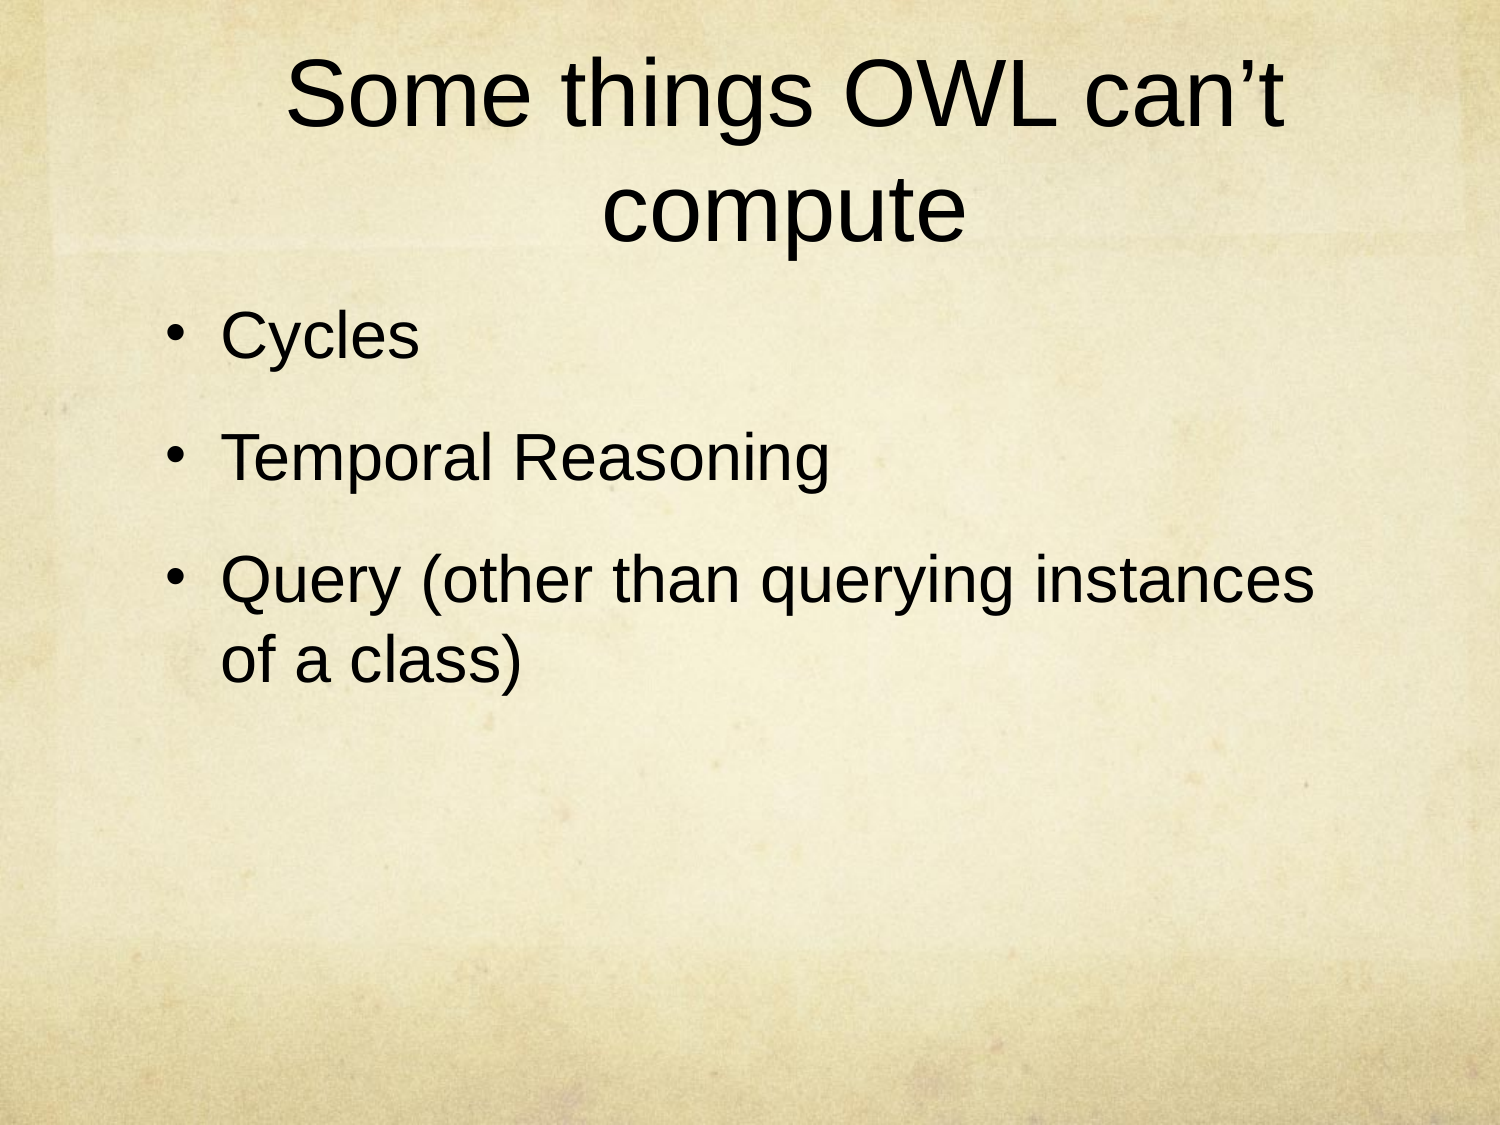

# Some things OWL can’t compute
Cycles
Temporal Reasoning
Query (other than querying instances of a class)